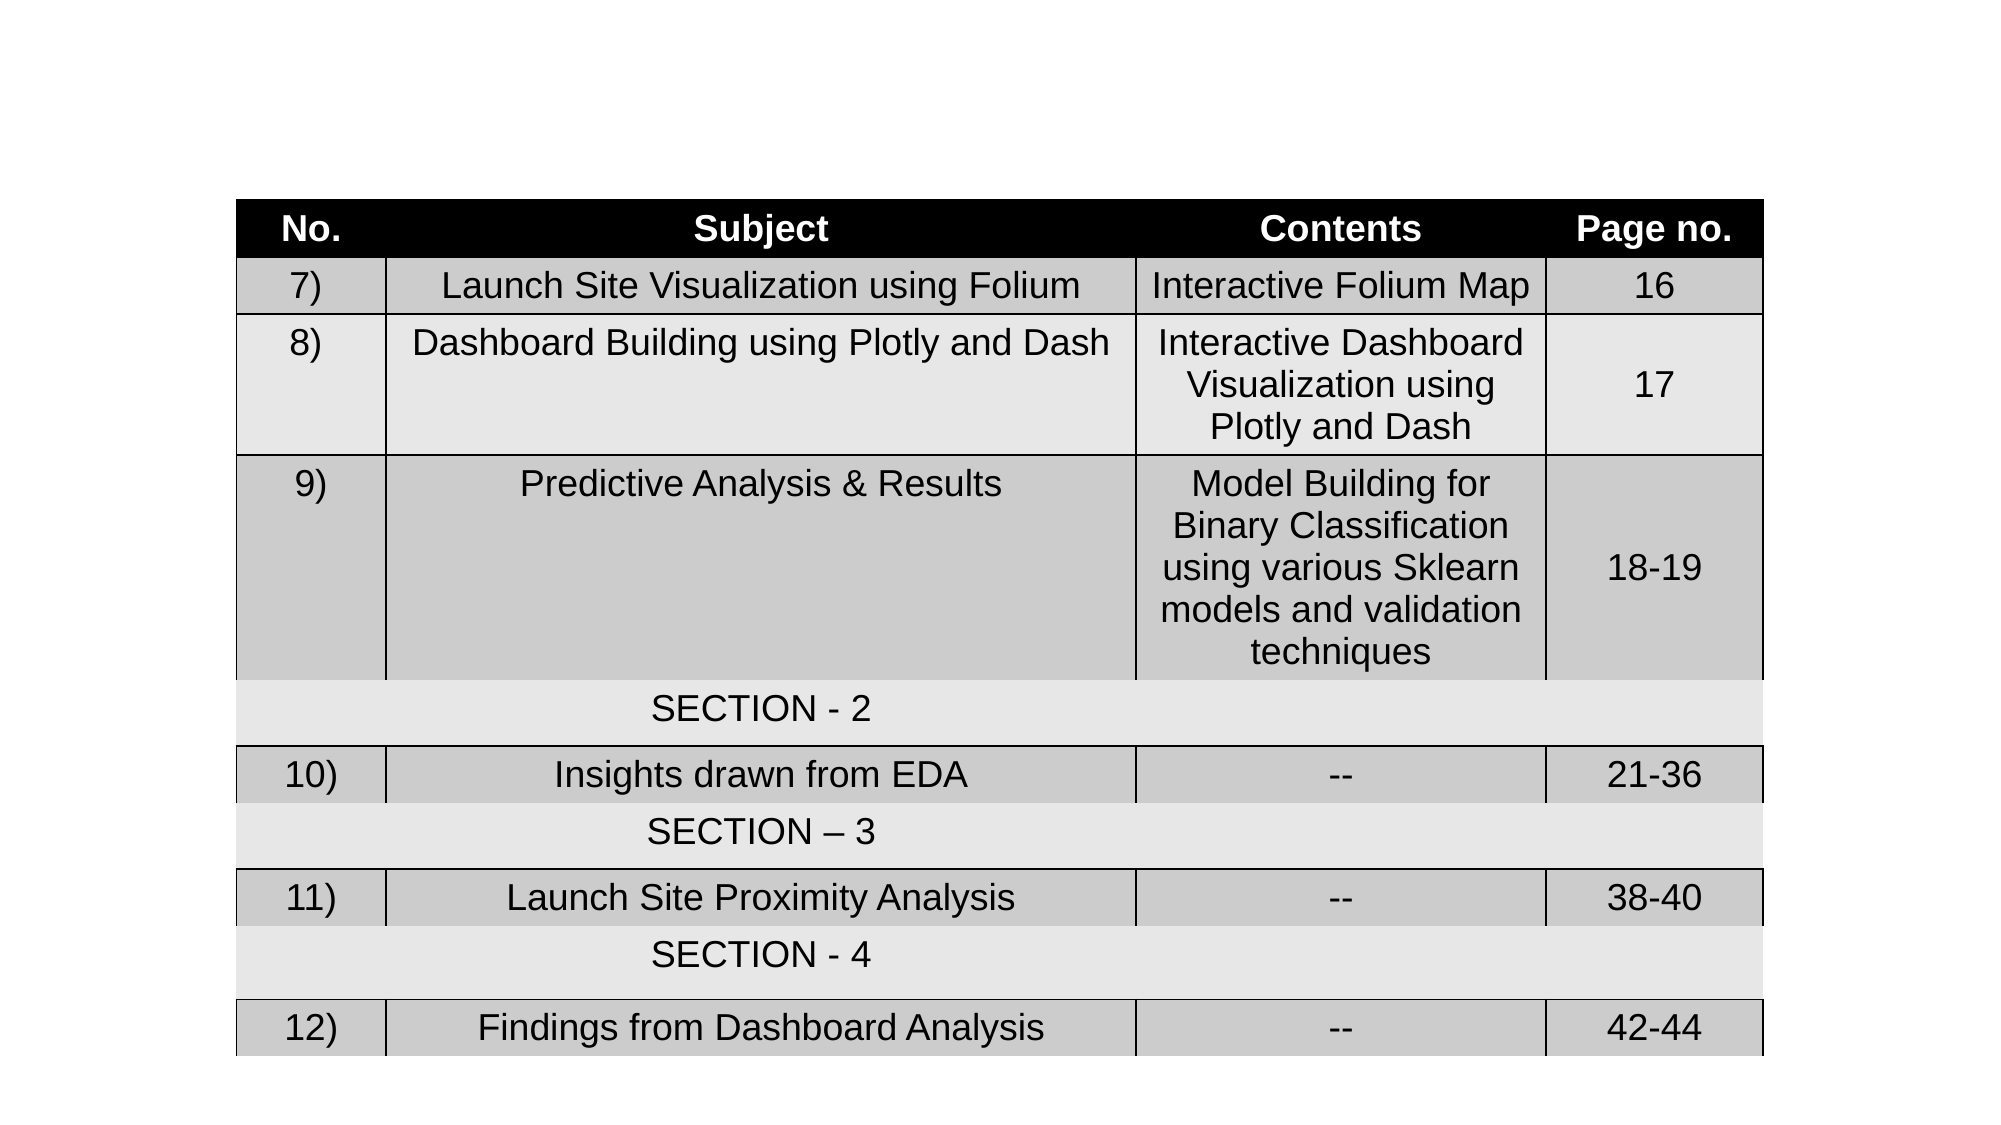

| No. | Subject | Contents | Page no. |
| --- | --- | --- | --- |
| 7) | Launch Site Visualization using Folium | Interactive Folium Map | 16 |
| 8) | Dashboard Building using Plotly and Dash | Interactive Dashboard Visualization using Plotly and Dash | 17 |
| 9) | Predictive Analysis & Results | Model Building for Binary Classification using various Sklearn models and validation techniques | 18-19 |
|  | SECTION - 2 |  |  |
| 10) | Insights drawn from EDA | -- | 21-36 |
|  | SECTION – 3 |  |  |
| 11) | Launch Site Proximity Analysis | -- | 38-40 |
|  | SECTION - 4 |  |  |
| 12) | Findings from Dashboard Analysis | -- | 42-44 |